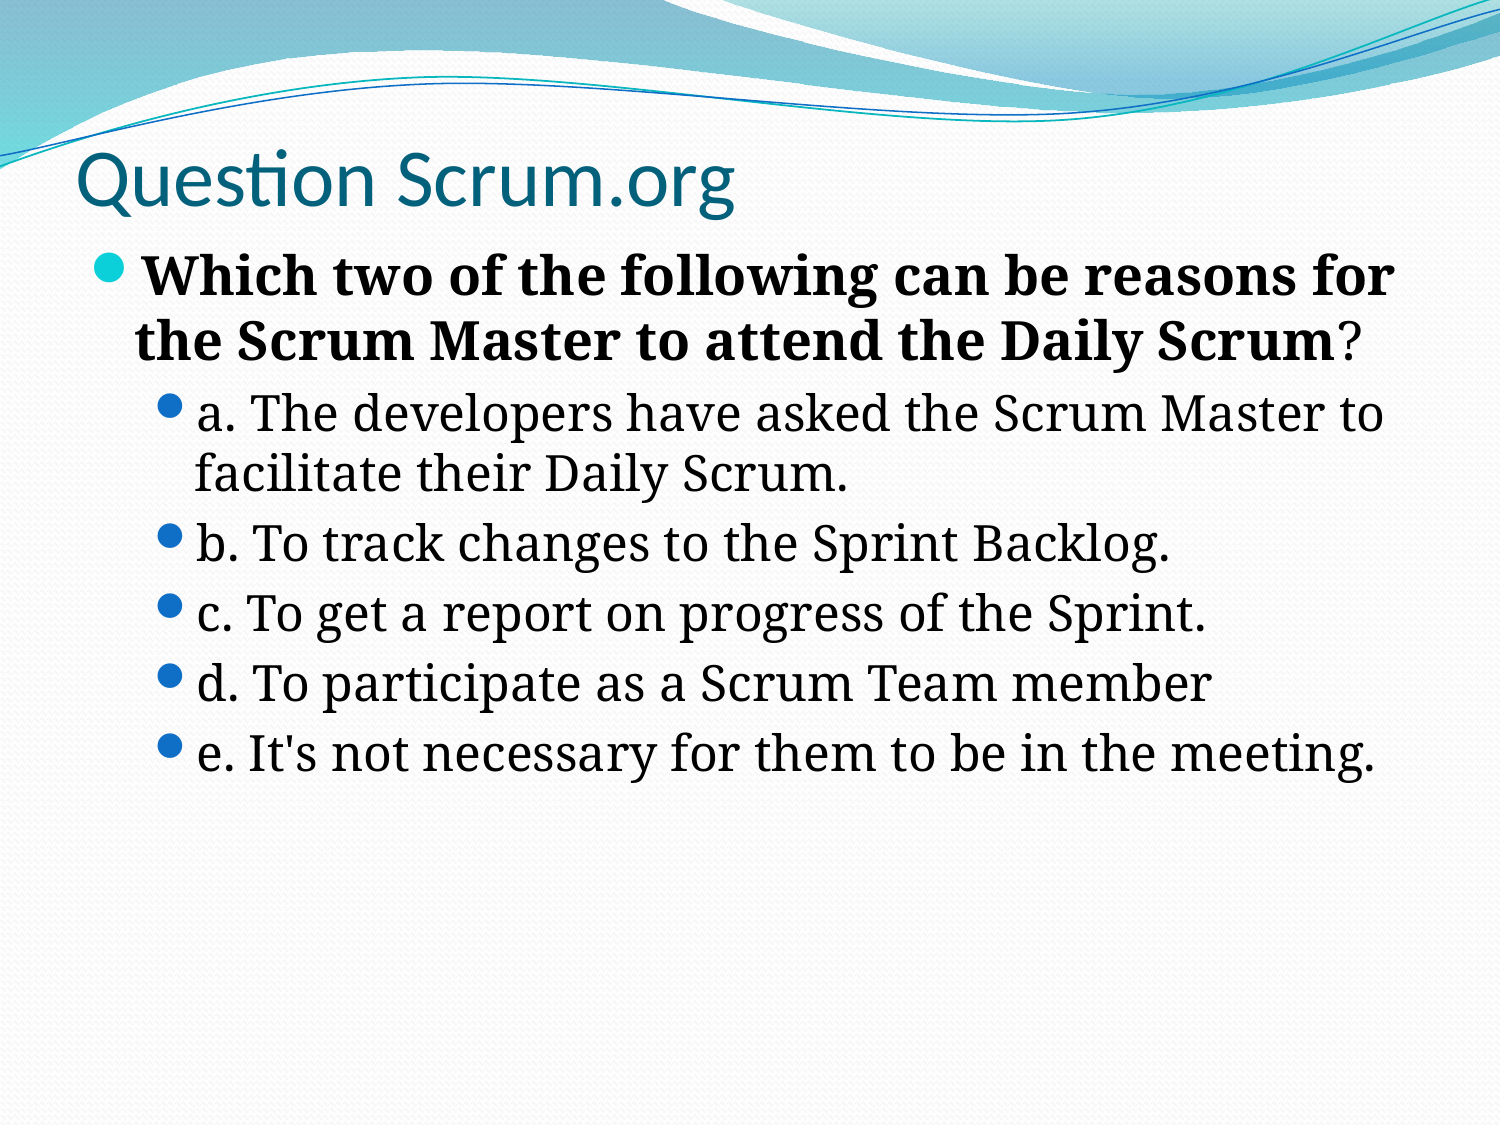

# Question Scrum.org
Which two of the following can be reasons for the Scrum Master to attend the Daily Scrum?
a. The developers have asked the Scrum Master to facilitate their Daily Scrum.
b. To track changes to the Sprint Backlog.
c. To get a report on progress of the Sprint.
d. To participate as a Scrum Team member
e. It's not necessary for them to be in the meeting.